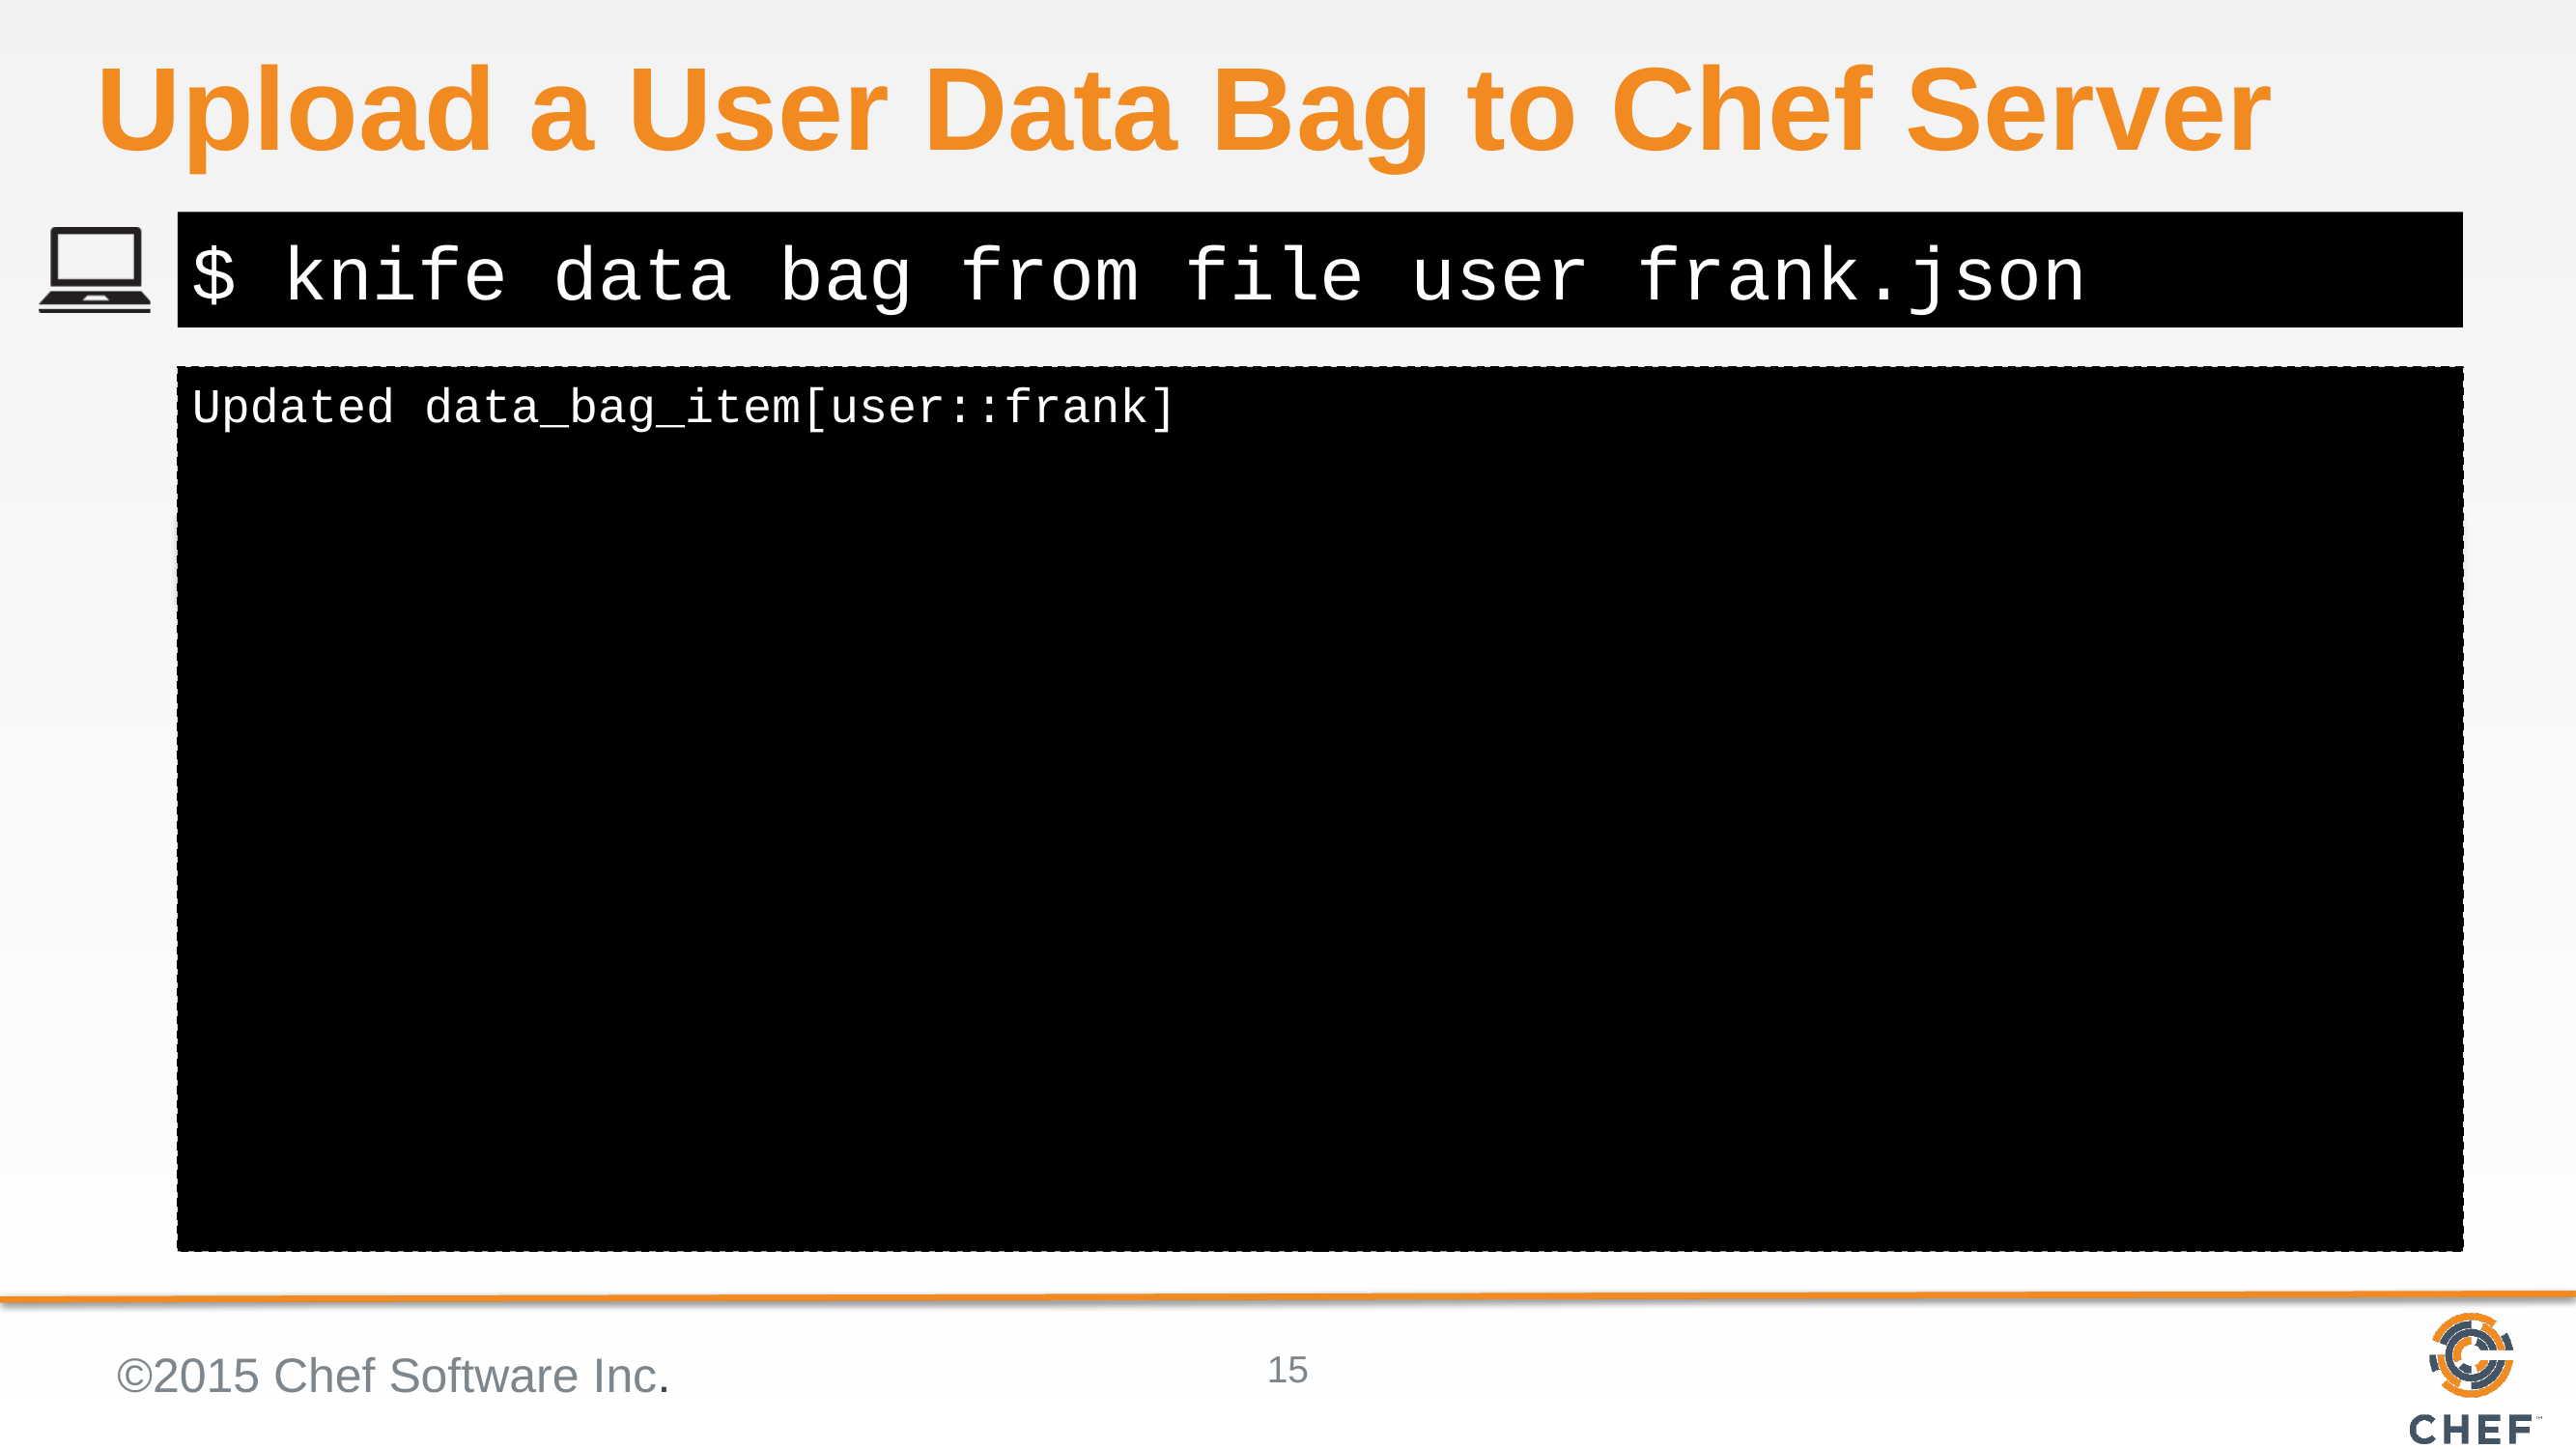

# Upload a User Data Bag to Chef Server
$ knife data bag from file user frank.json
Updated data_bag_item[user::frank]
©2015 Chef Software Inc.
15